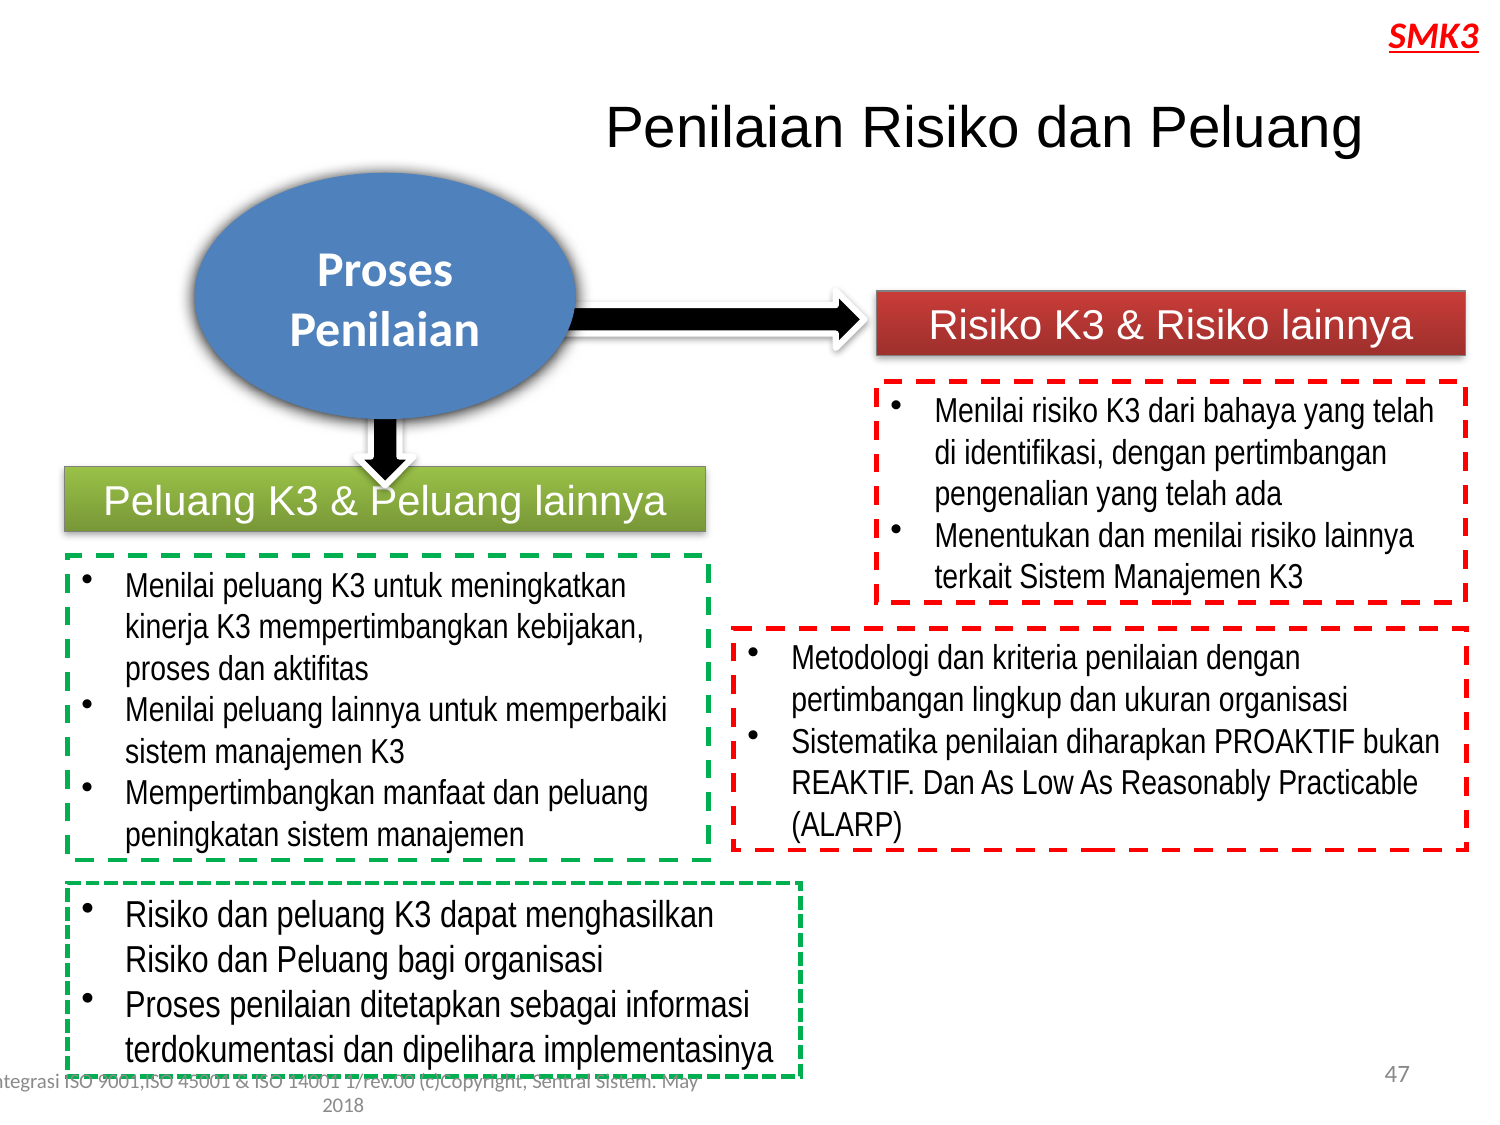

SMK3
Penilaian Risiko dan Peluang
Proses Penilaian

Risiko K3 & Risiko lainnya
Menilai risiko K3 dari bahaya yang telah di identifikasi, dengan pertimbangan pengenalian yang telah ada
Menentukan dan menilai risiko lainnya terkait Sistem Manajemen K3

Peluang K3 & Peluang lainnya
Menilai peluang K3 untuk meningkatkan kinerja K3 mempertimbangkan kebijakan, proses dan aktifitas
Menilai peluang lainnya untuk memperbaiki sistem manajemen K3
Mempertimbangkan manfaat dan peluang peningkatan sistem manajemen
Metodologi dan kriteria penilaian dengan pertimbangan lingkup dan ukuran organisasi
Sistematika penilaian diharapkan PROAKTIF bukan REAKTIF. Dan As Low As Reasonably Practicable (ALARP)
Risiko dan peluang K3 dapat menghasilkan Risiko dan Peluang bagi organisasi
Proses penilaian ditetapkan sebagai informasi terdokumentasi dan dipelihara implementasinya
47
Integrasi ISO 9001,ISO 45001 & ISO 14001 1/rev.00 (c)Copyright, Sentral Sistem. May 2018